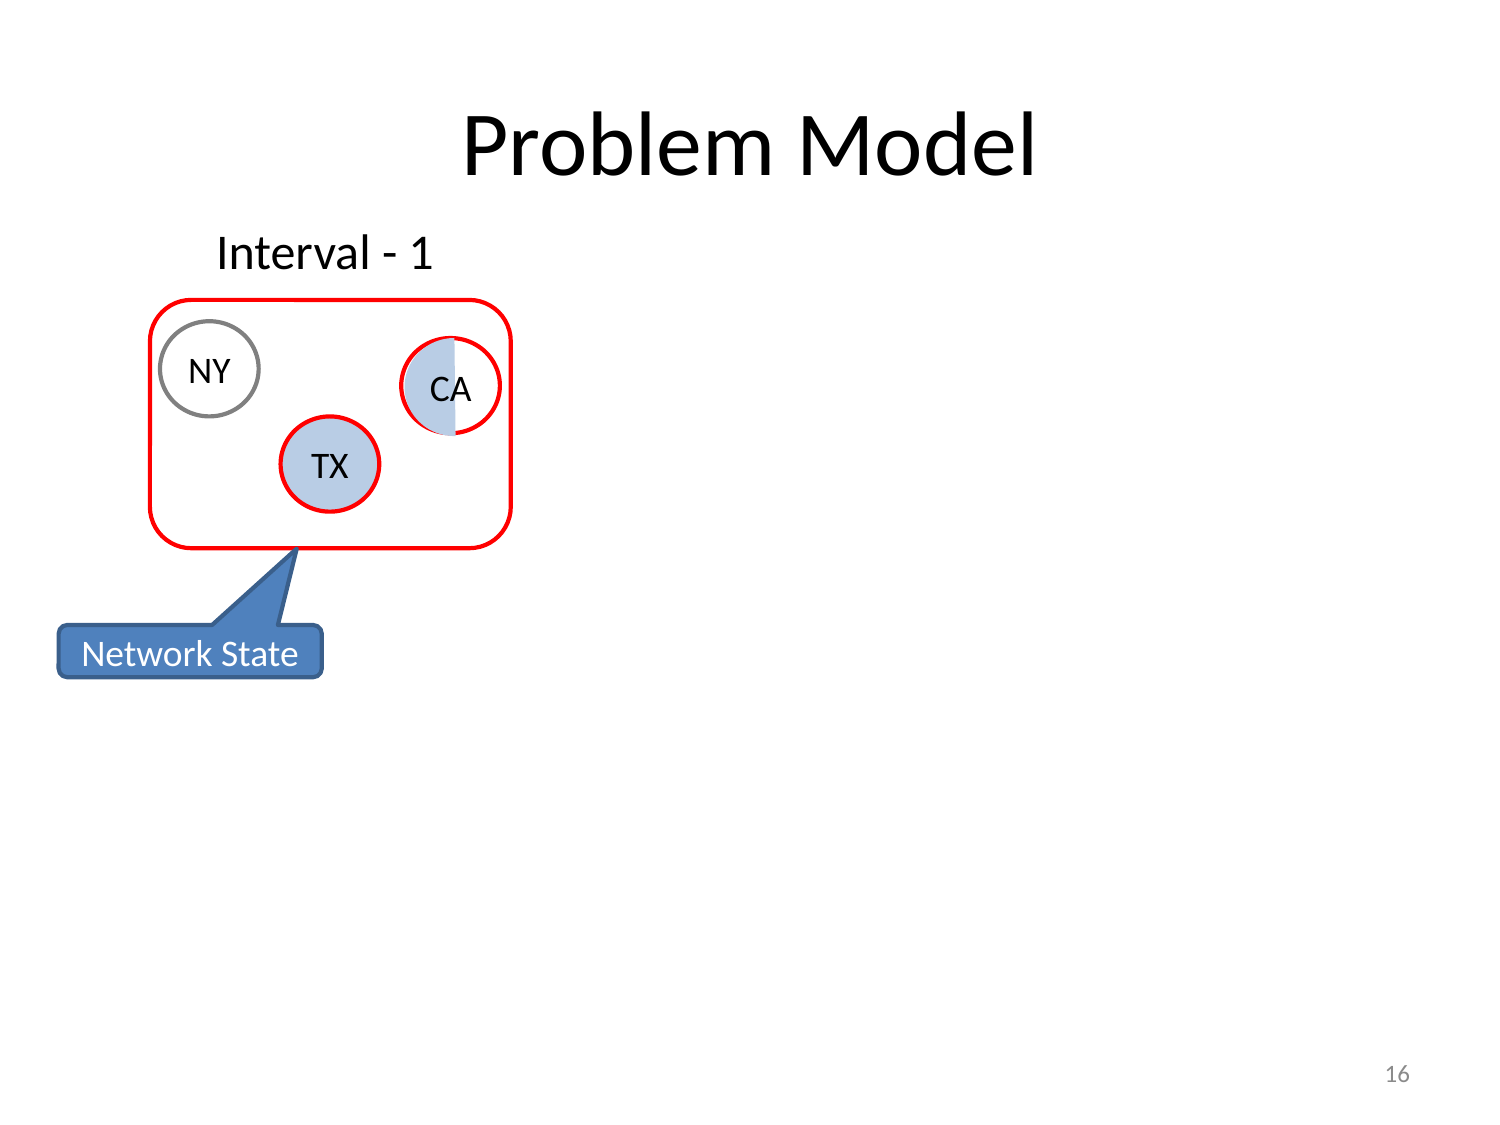

# Problem Model
Interval - 1

NY

CA
TX
Network State
16